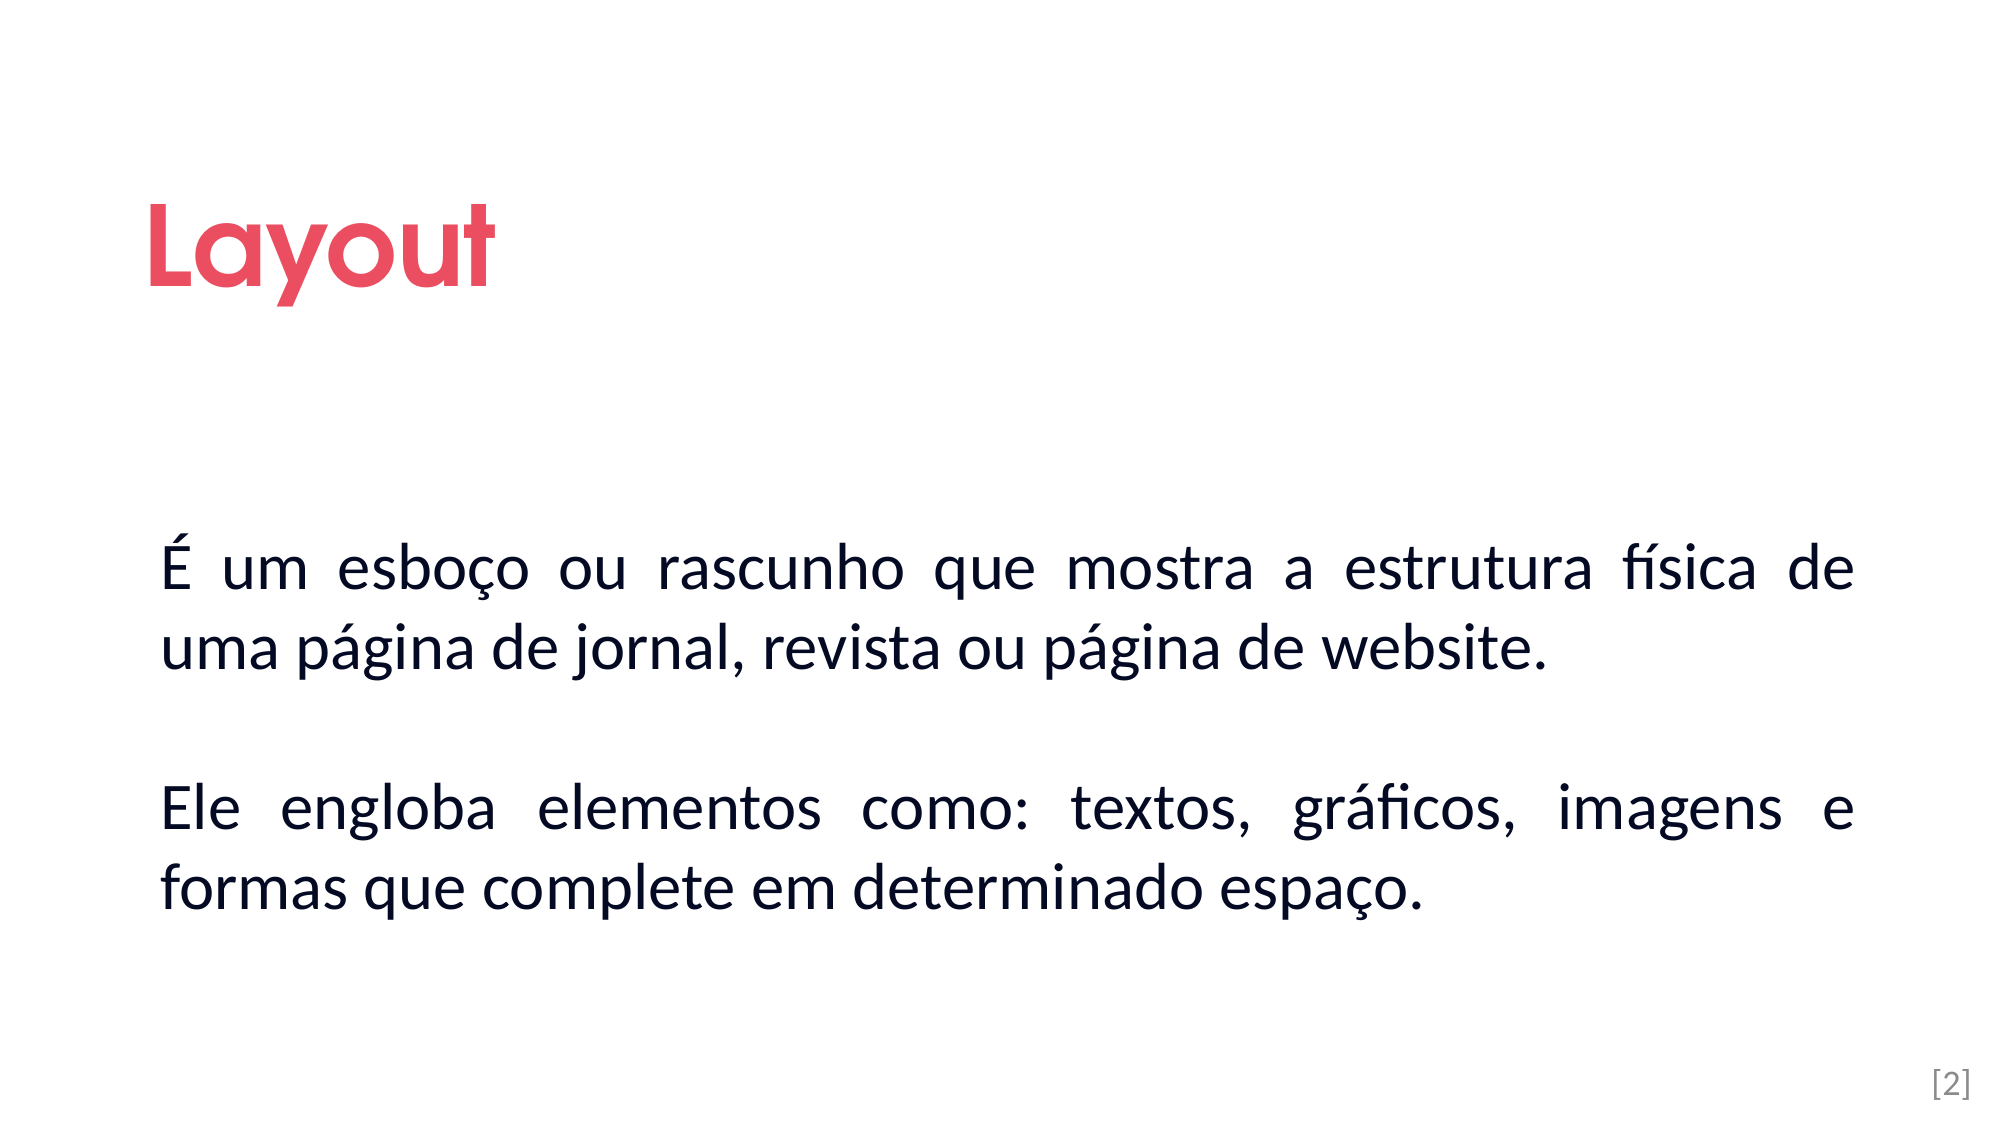

Layout
É um esboço ou rascunho que mostra a estrutura física de uma página de jornal, revista ou página de website.

Ele engloba elementos como: textos, gráficos, imagens e formas que complete em determinado espaço.
[2]